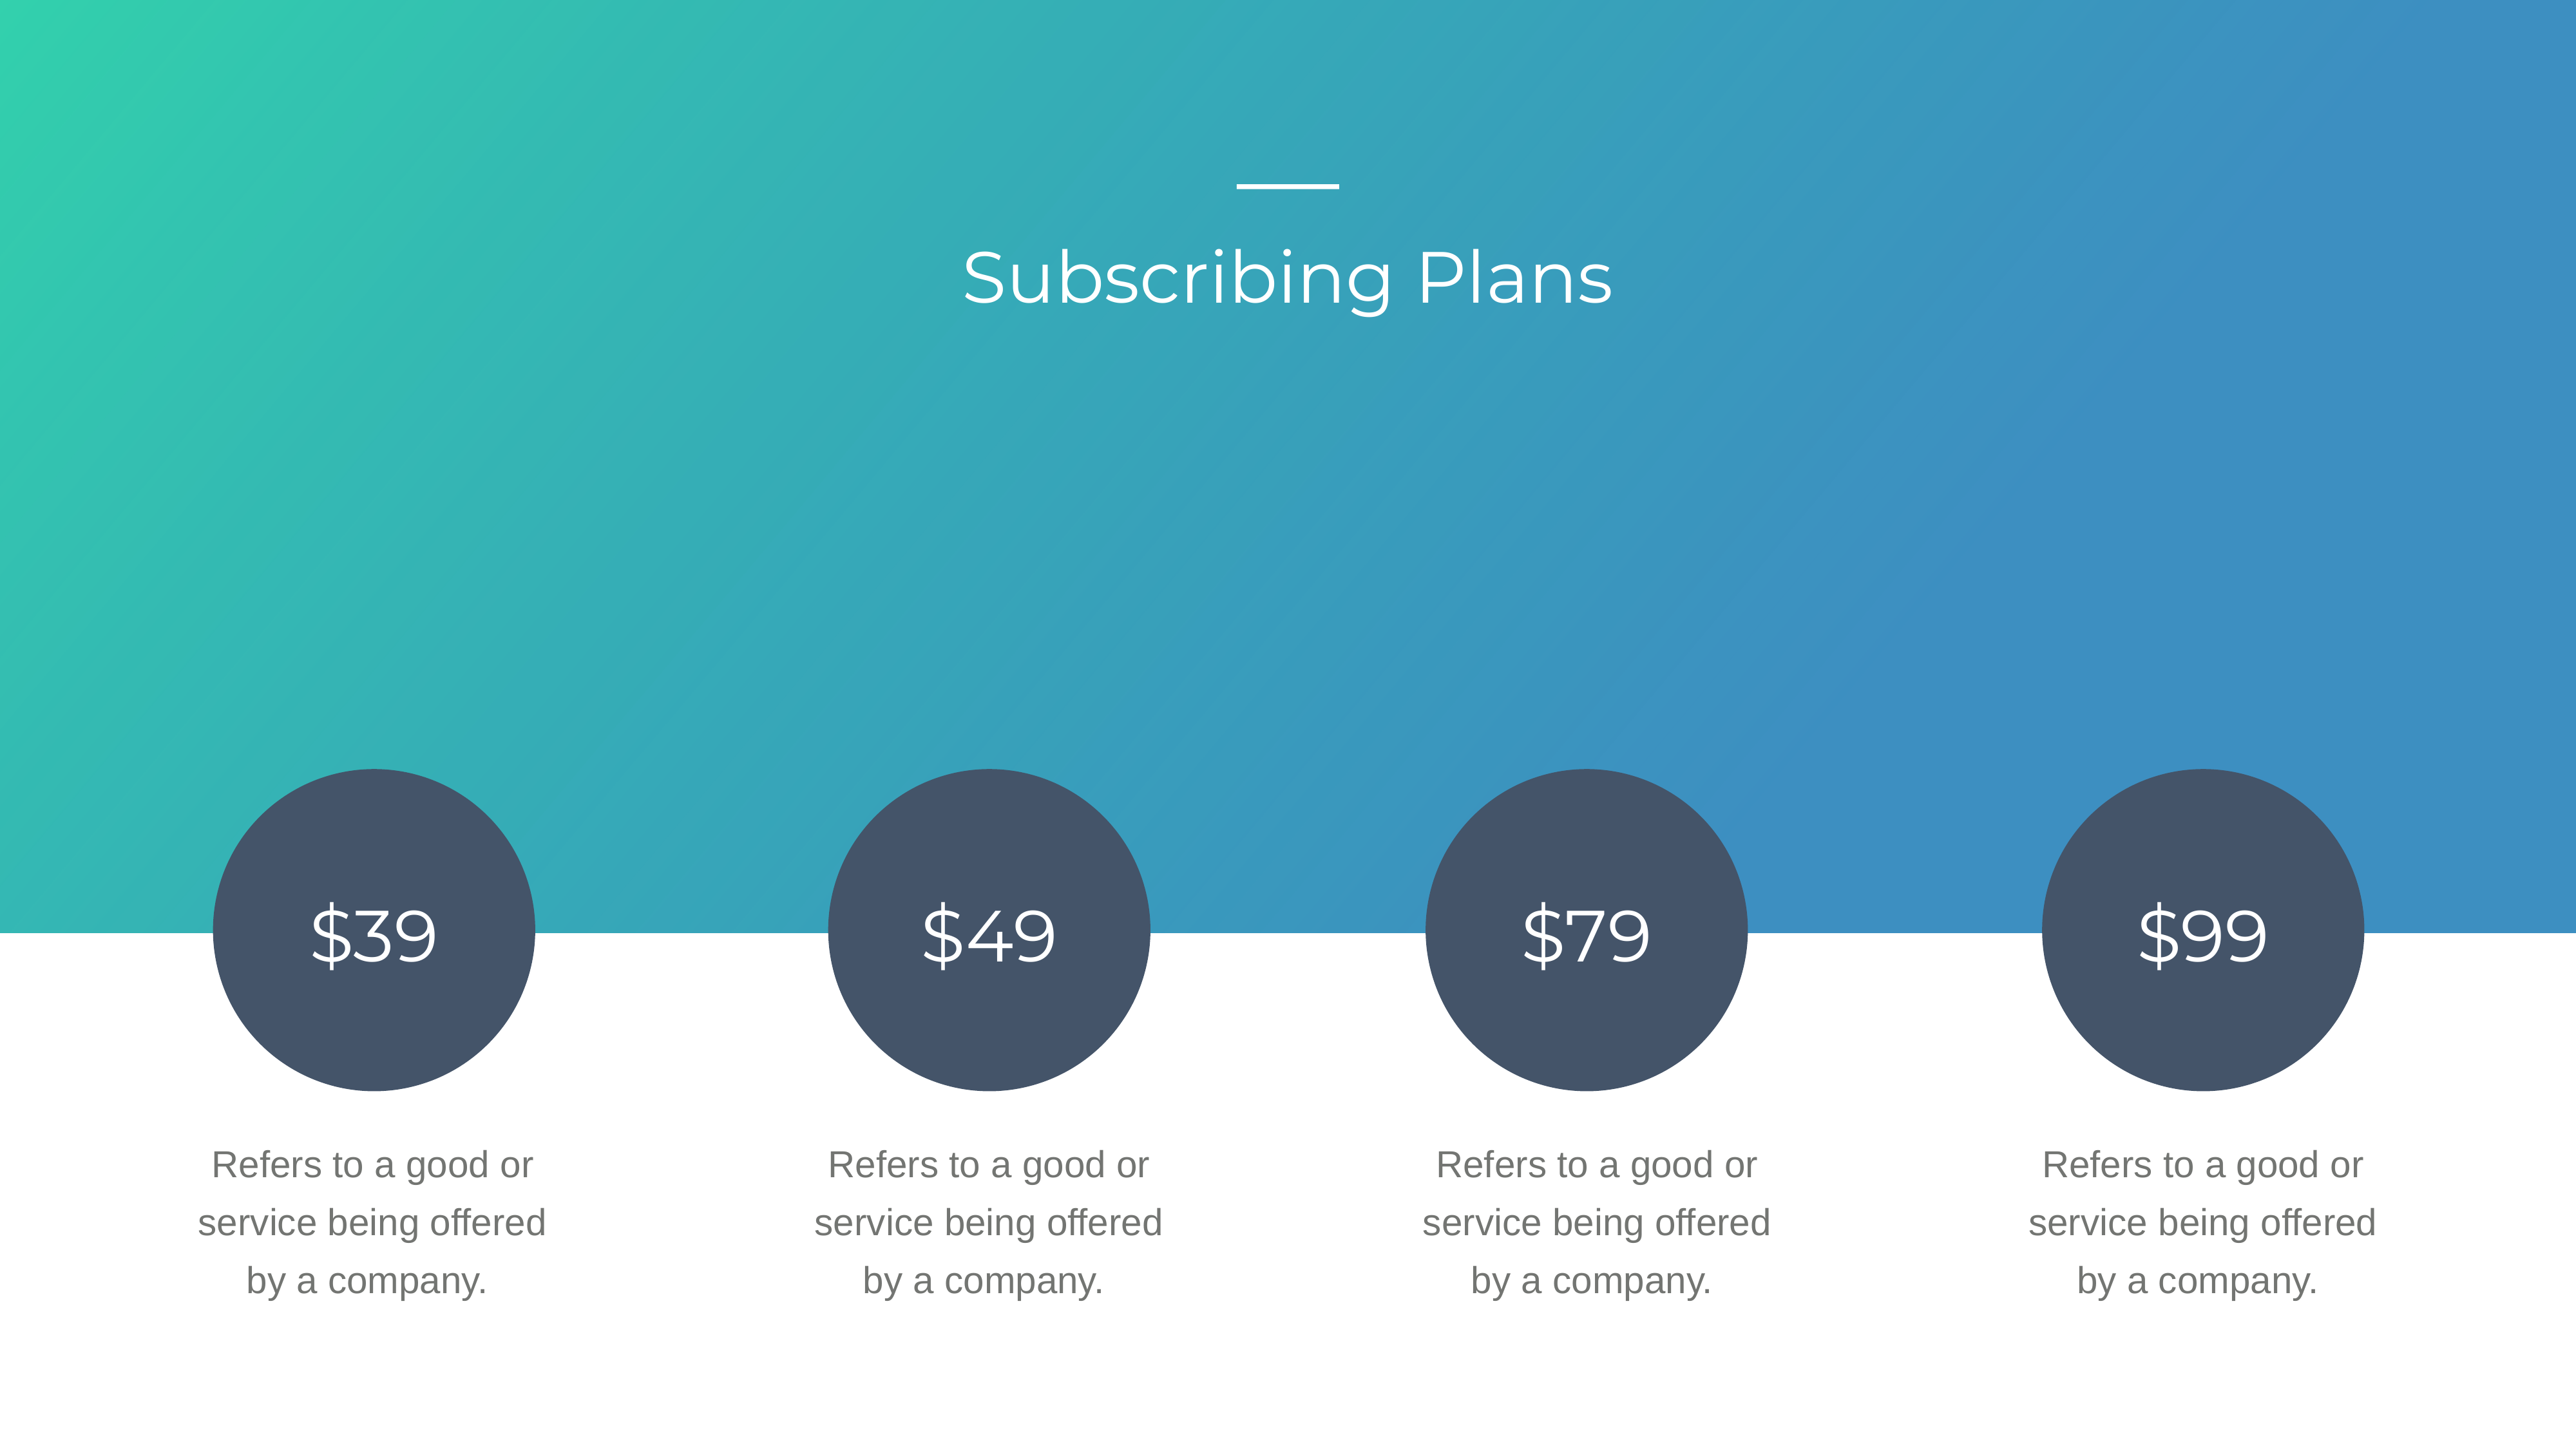

Subscribing Plans

$39
$49
$79
$99
Refers to a good or service being offered by a company.
Refers to a good or service being offered by a company.
Refers to a good or service being offered by a company.
Refers to a good or service being offered by a company.